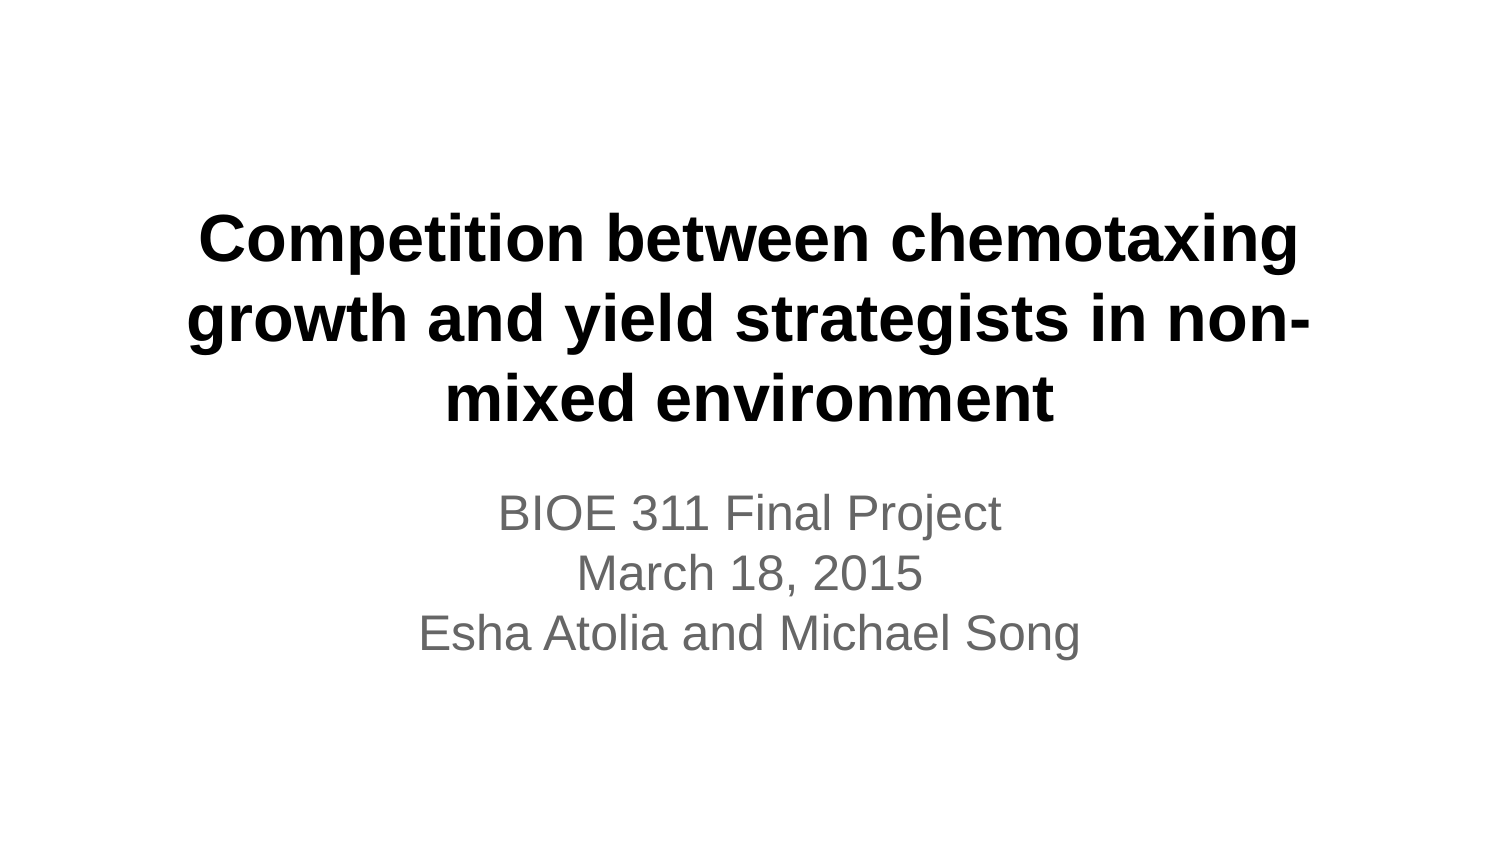

# Competition between chemotaxing growth and yield strategists in non-mixed environment
BIOE 311 Final Project
March 18, 2015
Esha Atolia and Michael Song